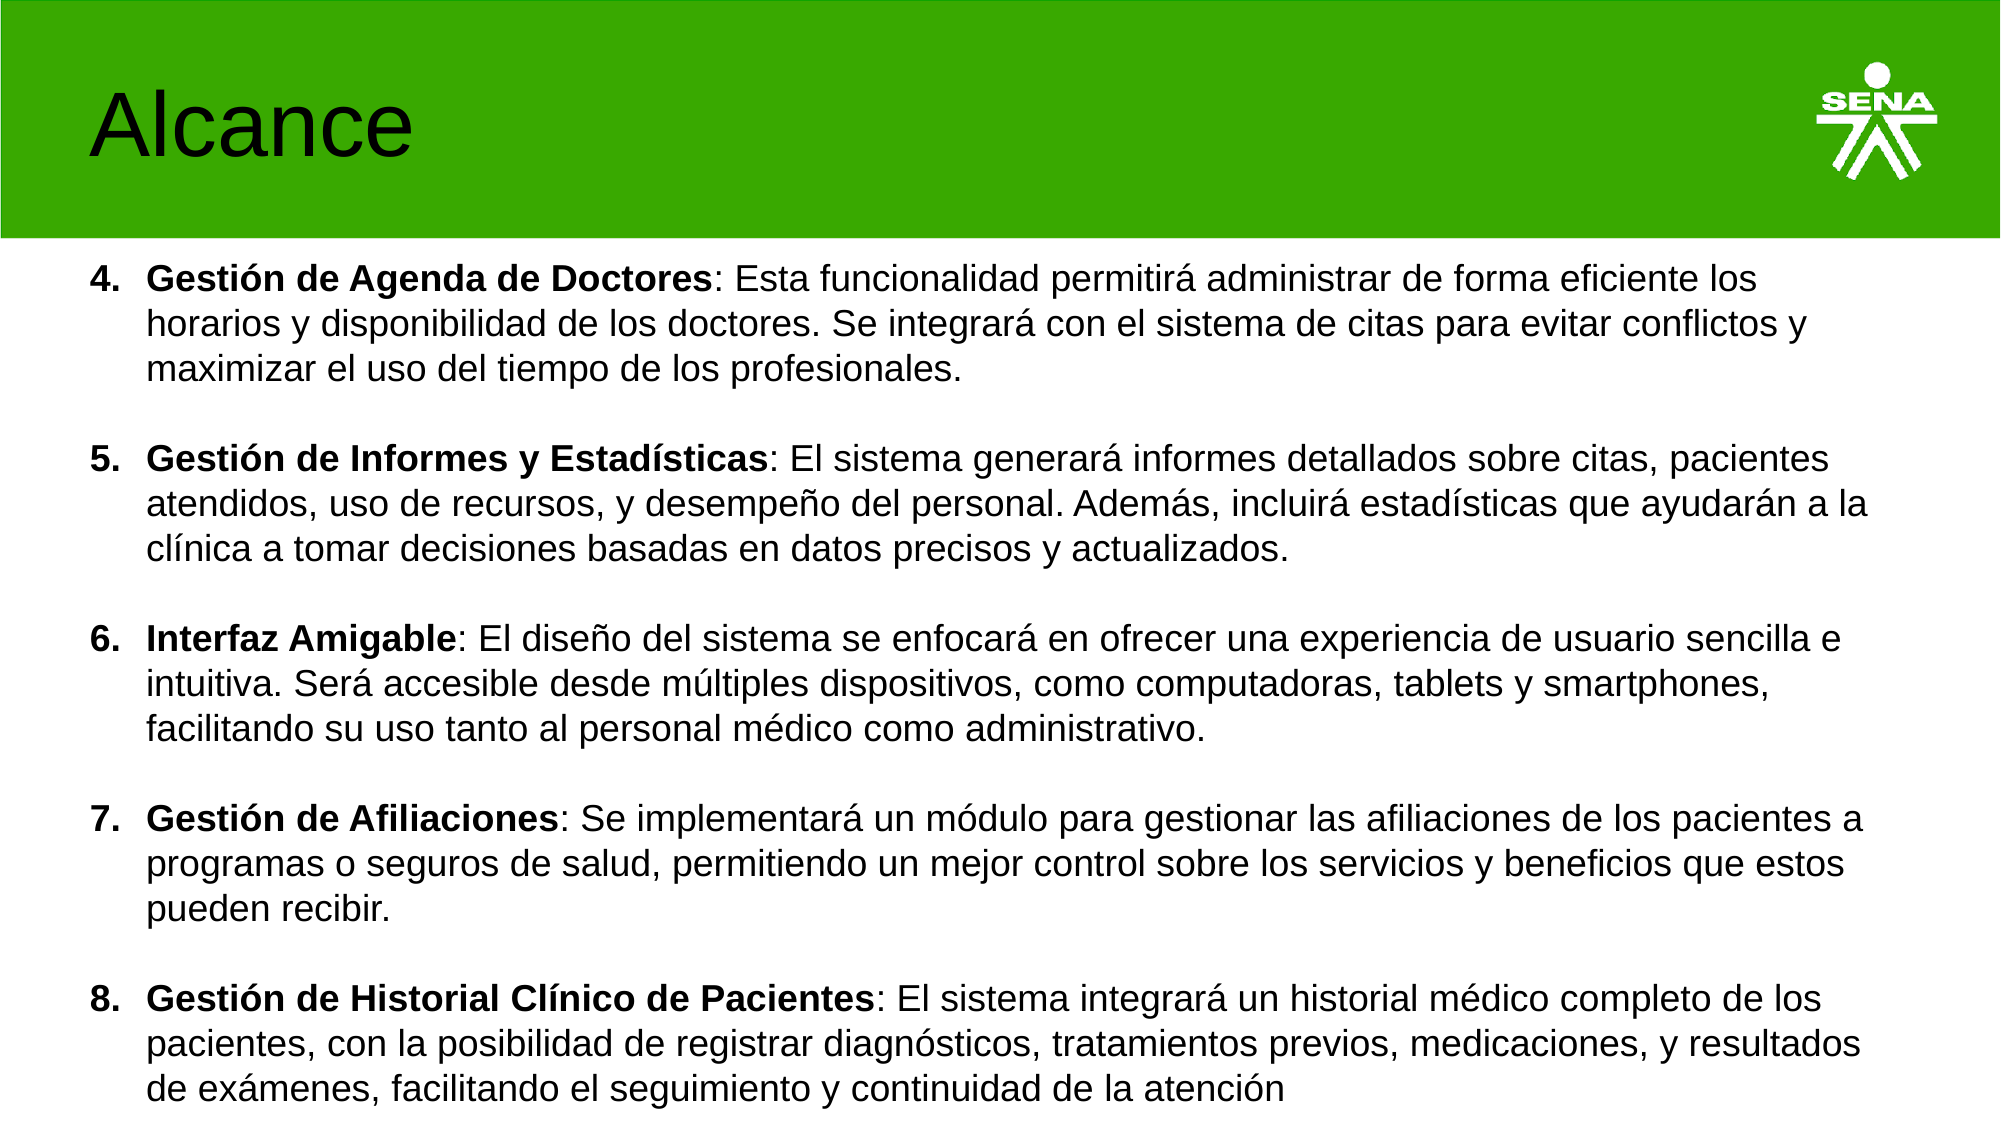

# Alcance

Gestión de Agenda de Doctores: Esta funcionalidad permitirá administrar de forma eficiente los horarios y disponibilidad de los doctores. Se integrará con el sistema de citas para evitar conflictos y maximizar el uso del tiempo de los profesionales.

Gestión de Informes y Estadísticas: El sistema generará informes detallados sobre citas, pacientes atendidos, uso de recursos, y desempeño del personal. Además, incluirá estadísticas que ayudarán a la clínica a tomar decisiones basadas en datos precisos y actualizados.

Interfaz Amigable: El diseño del sistema se enfocará en ofrecer una experiencia de usuario sencilla e intuitiva. Será accesible desde múltiples dispositivos, como computadoras, tablets y smartphones, facilitando su uso tanto al personal médico como administrativo.

Gestión de Afiliaciones: Se implementará un módulo para gestionar las afiliaciones de los pacientes a programas o seguros de salud, permitiendo un mejor control sobre los servicios y beneficios que estos pueden recibir.

Gestión de Historial Clínico de Pacientes: El sistema integrará un historial médico completo de los pacientes, con la posibilidad de registrar diagnósticos, tratamientos previos, medicaciones, y resultados de exámenes, facilitando el seguimiento y continuidad de la atención